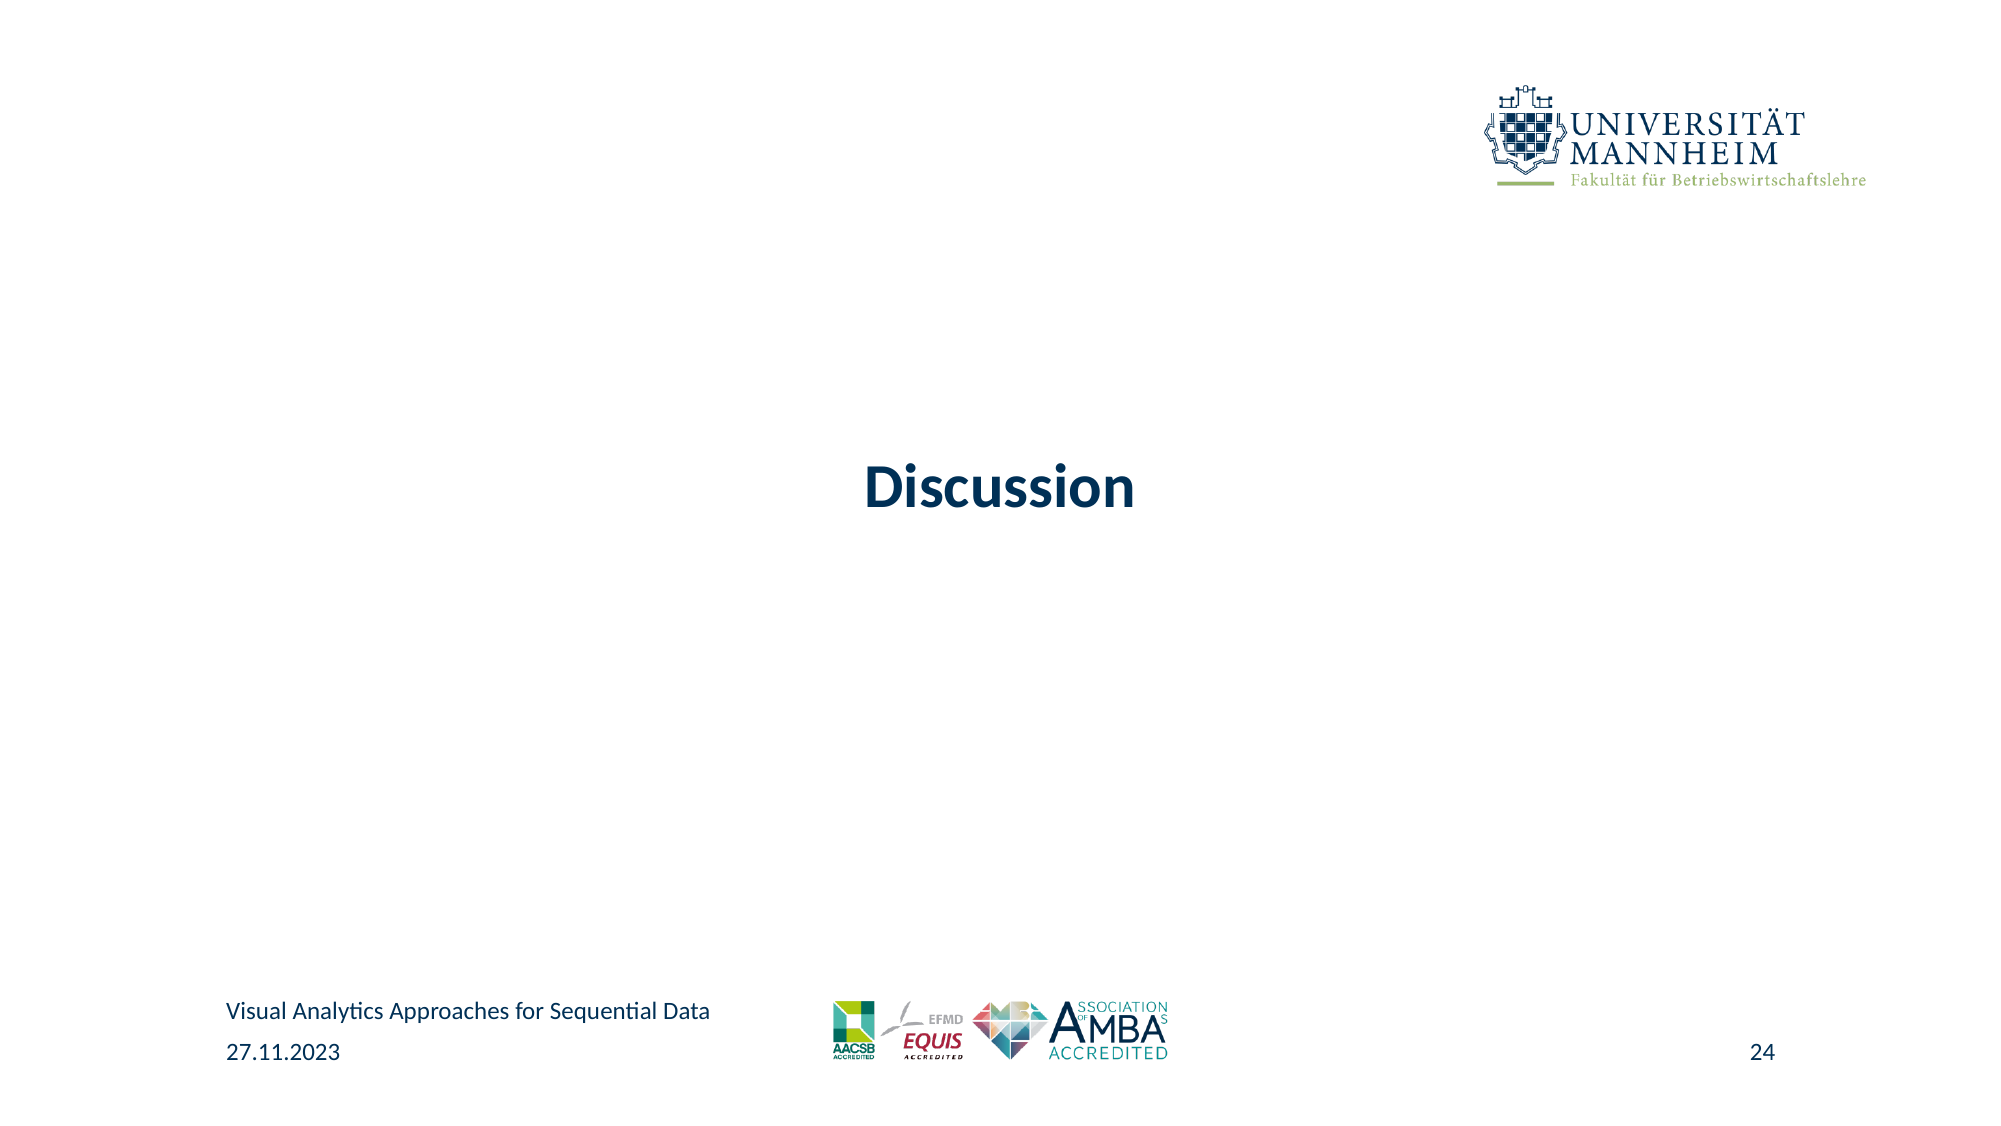

# Discussion

Visual Analytics Approaches for Sequential Data
27.11.2023
24